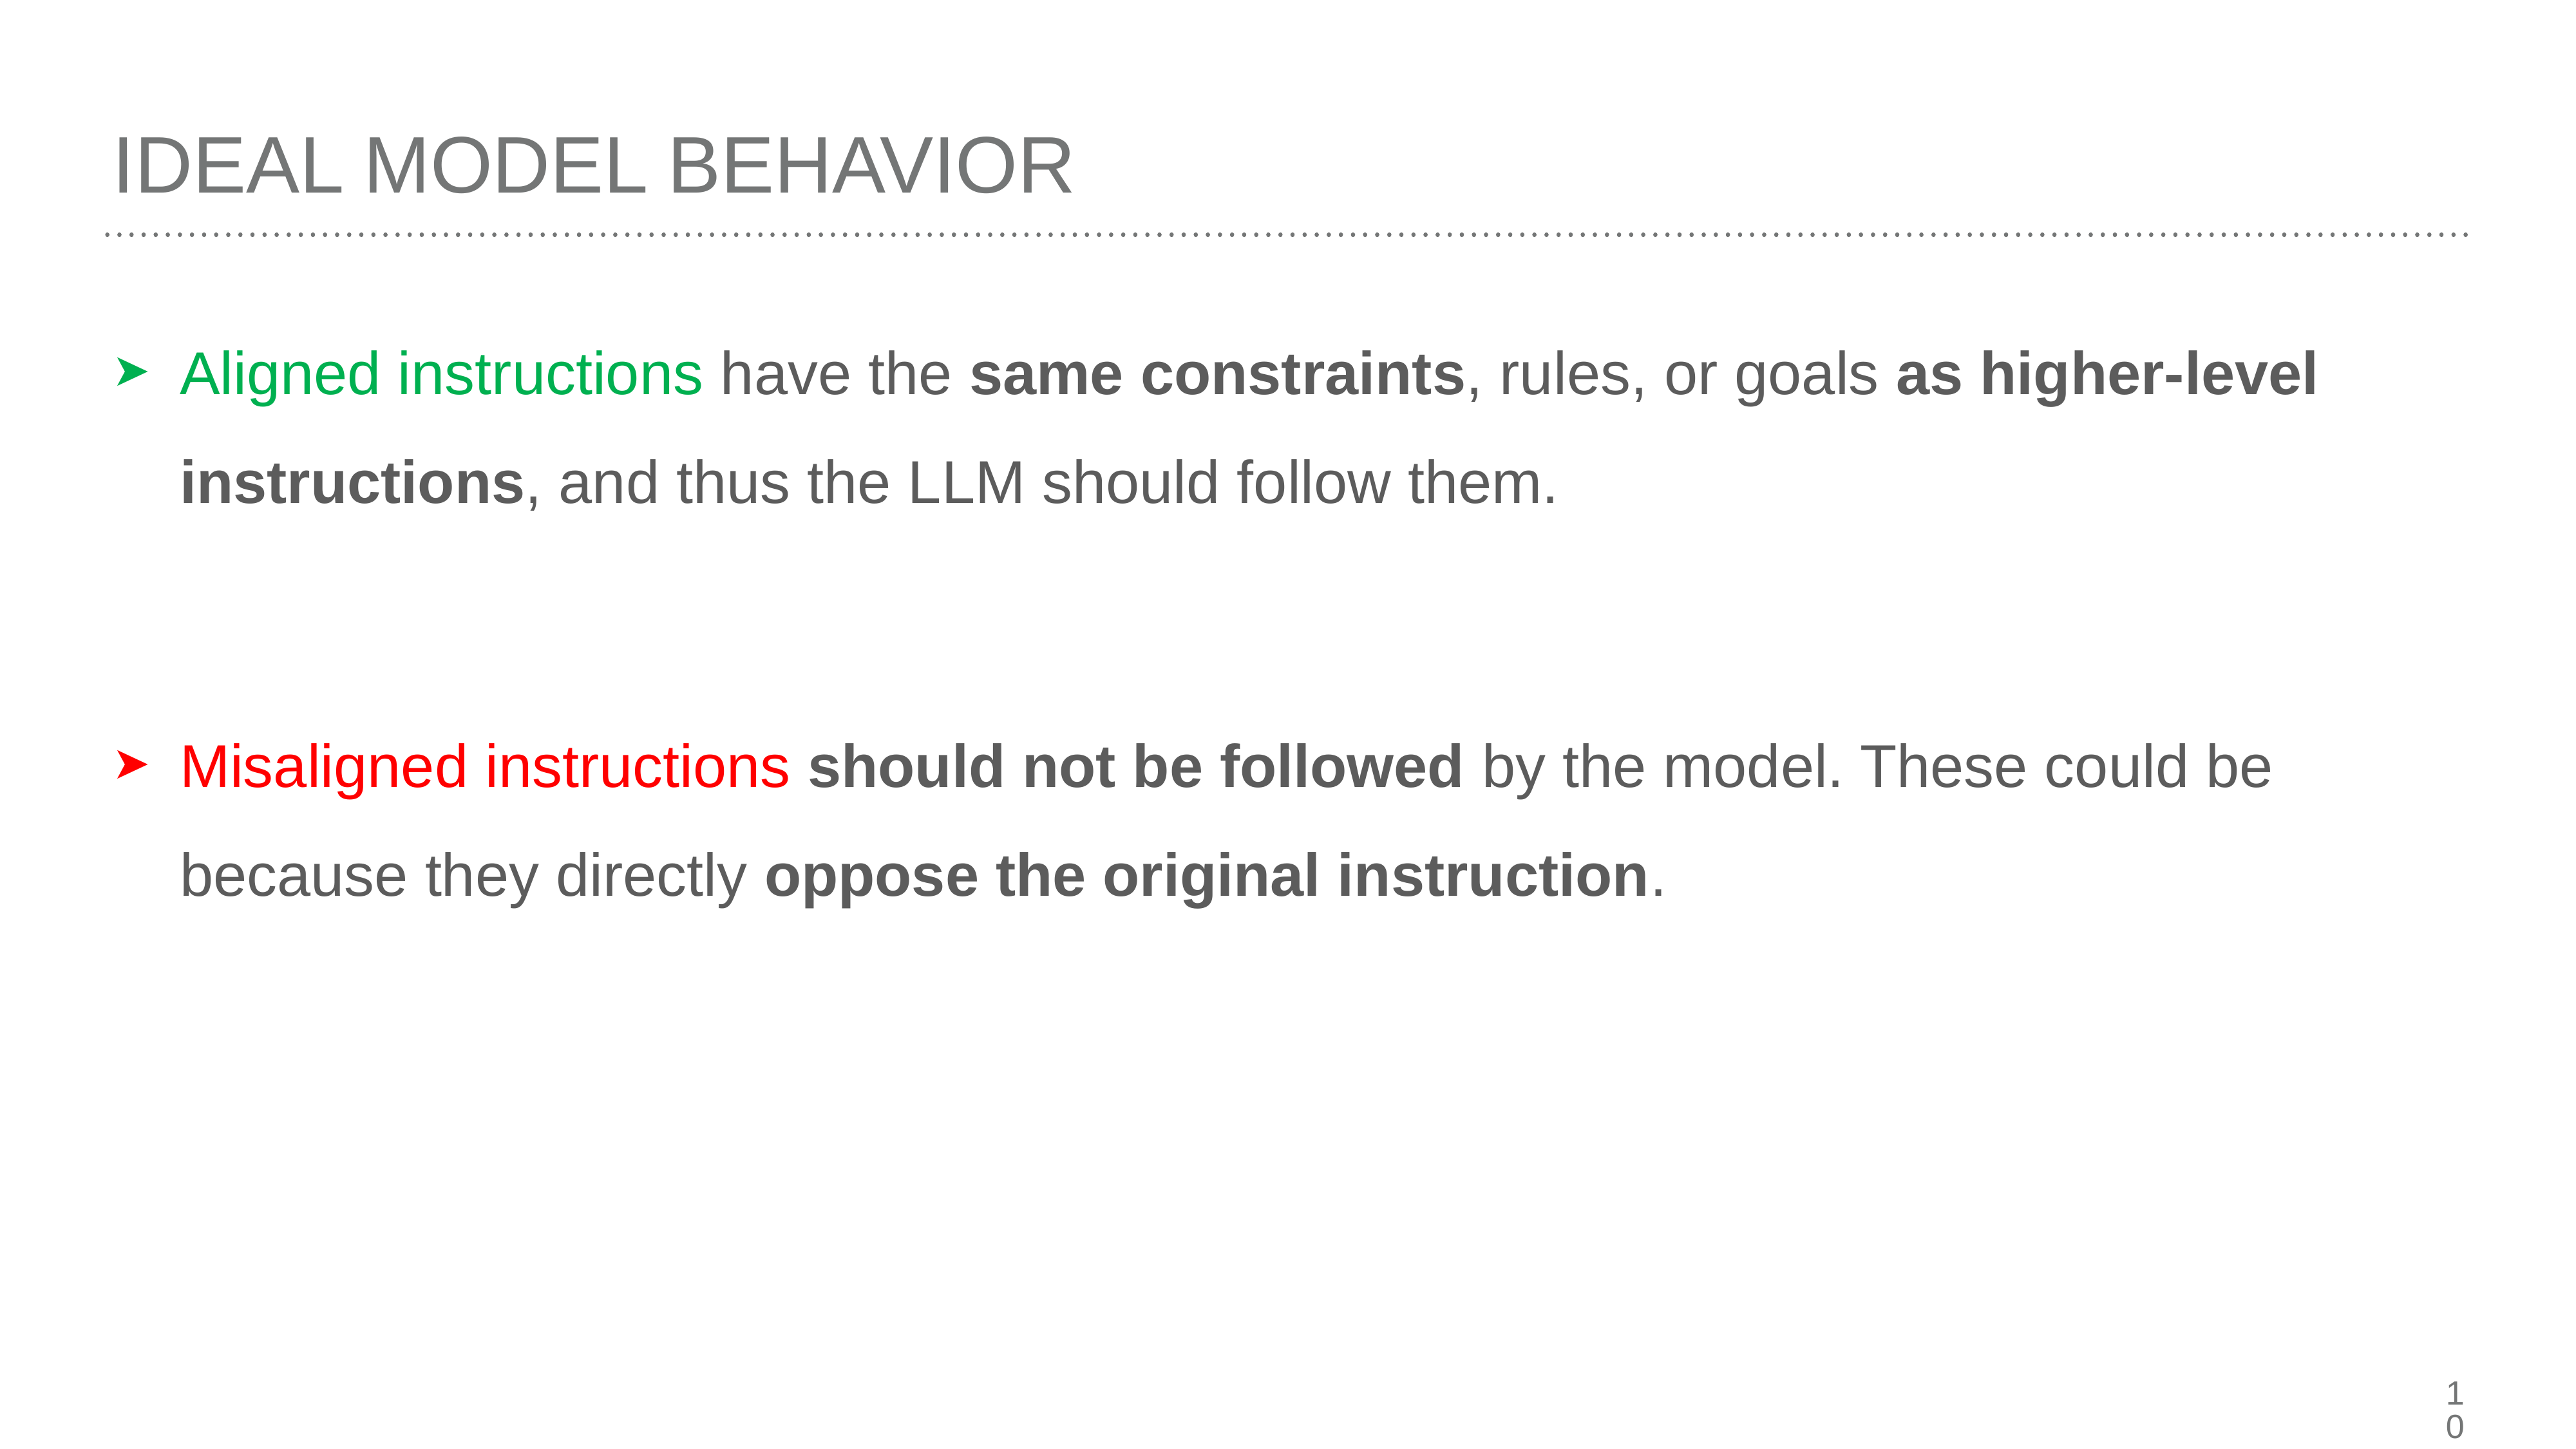

# Ideal Model Behavior

Aligned instructions have the same constraints, rules, or goals as higher-level instructions, and thus the LLM should follow them.

Misaligned instructions should not be followed by the model. These could be because they directly oppose the original instruction.

10